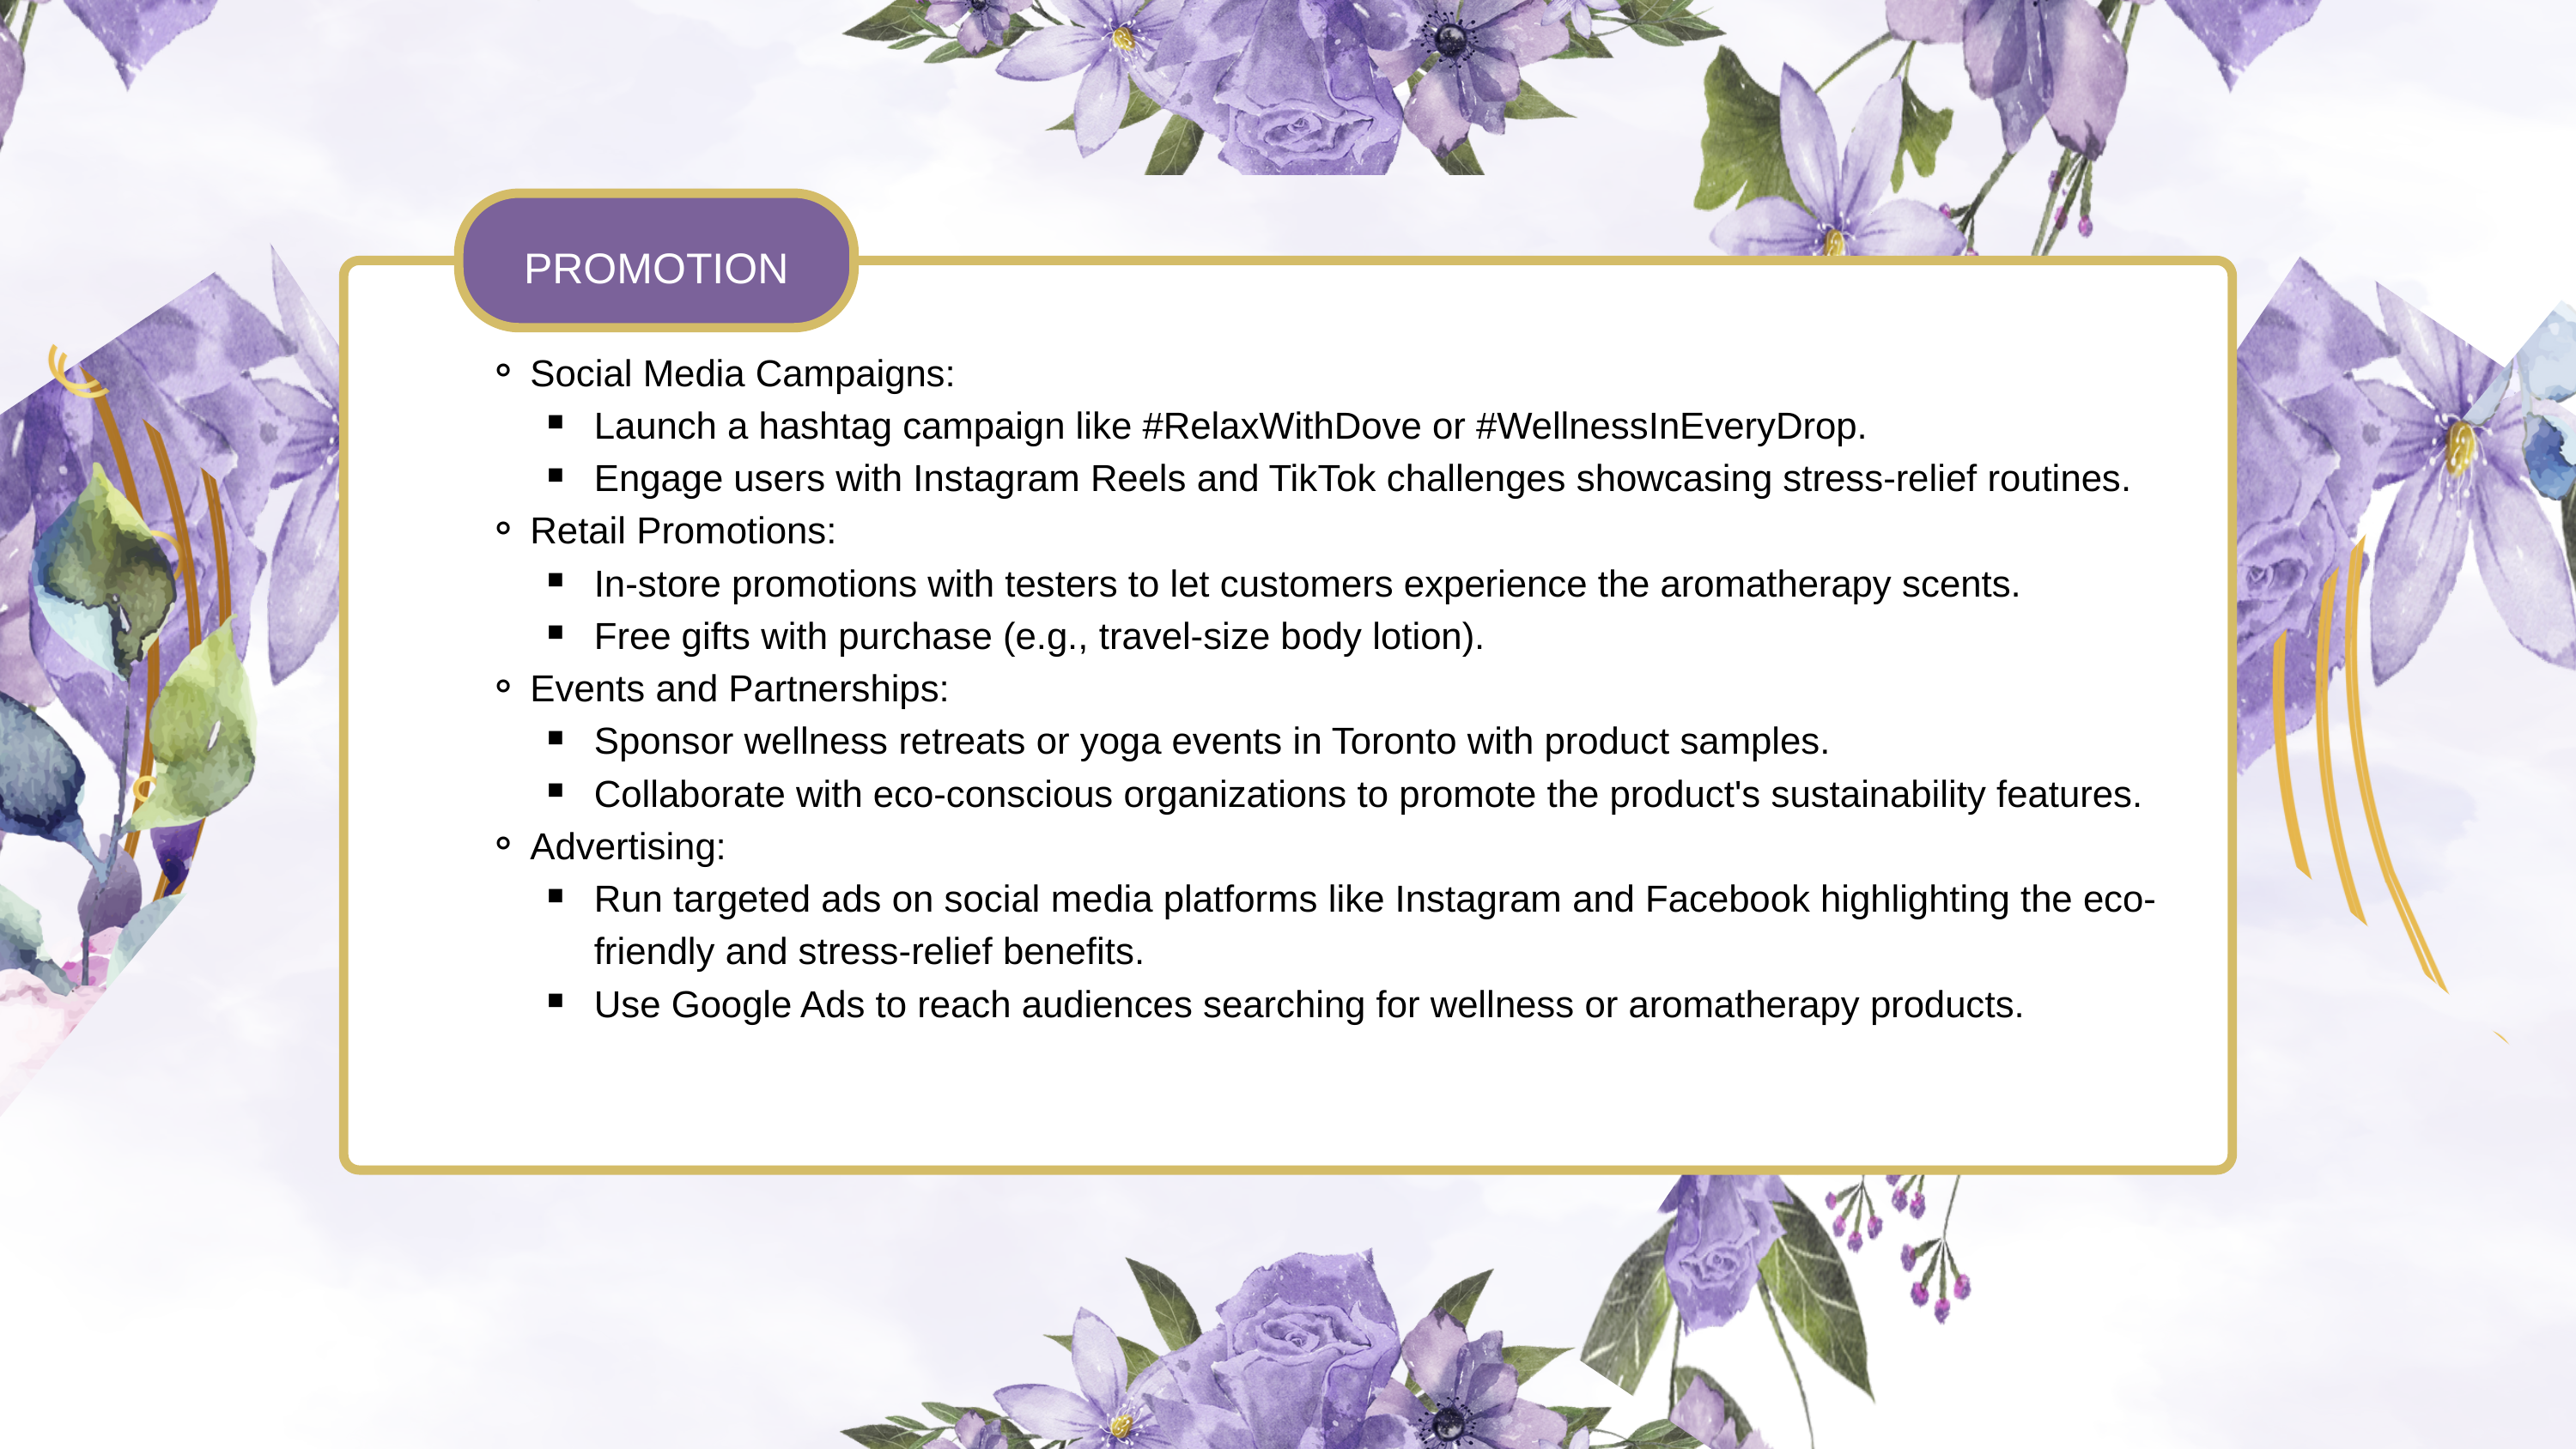

PROMOTION

Social Media Campaigns:
Launch a hashtag campaign like #RelaxWithDove or #WellnessInEveryDrop.
Engage users with Instagram Reels and TikTok challenges showcasing stress-relief routines.
Retail Promotions:
In-store promotions with testers to let customers experience the aromatherapy scents.
Free gifts with purchase (e.g., travel-size body lotion).
Events and Partnerships:
Sponsor wellness retreats or yoga events in Toronto with product samples.
Collaborate with eco-conscious organizations to promote the product's sustainability features.
Advertising:
Run targeted ads on social media platforms like Instagram and Facebook highlighting the eco-friendly and stress-relief benefits.
Use Google Ads to reach audiences searching for wellness or aromatherapy products.